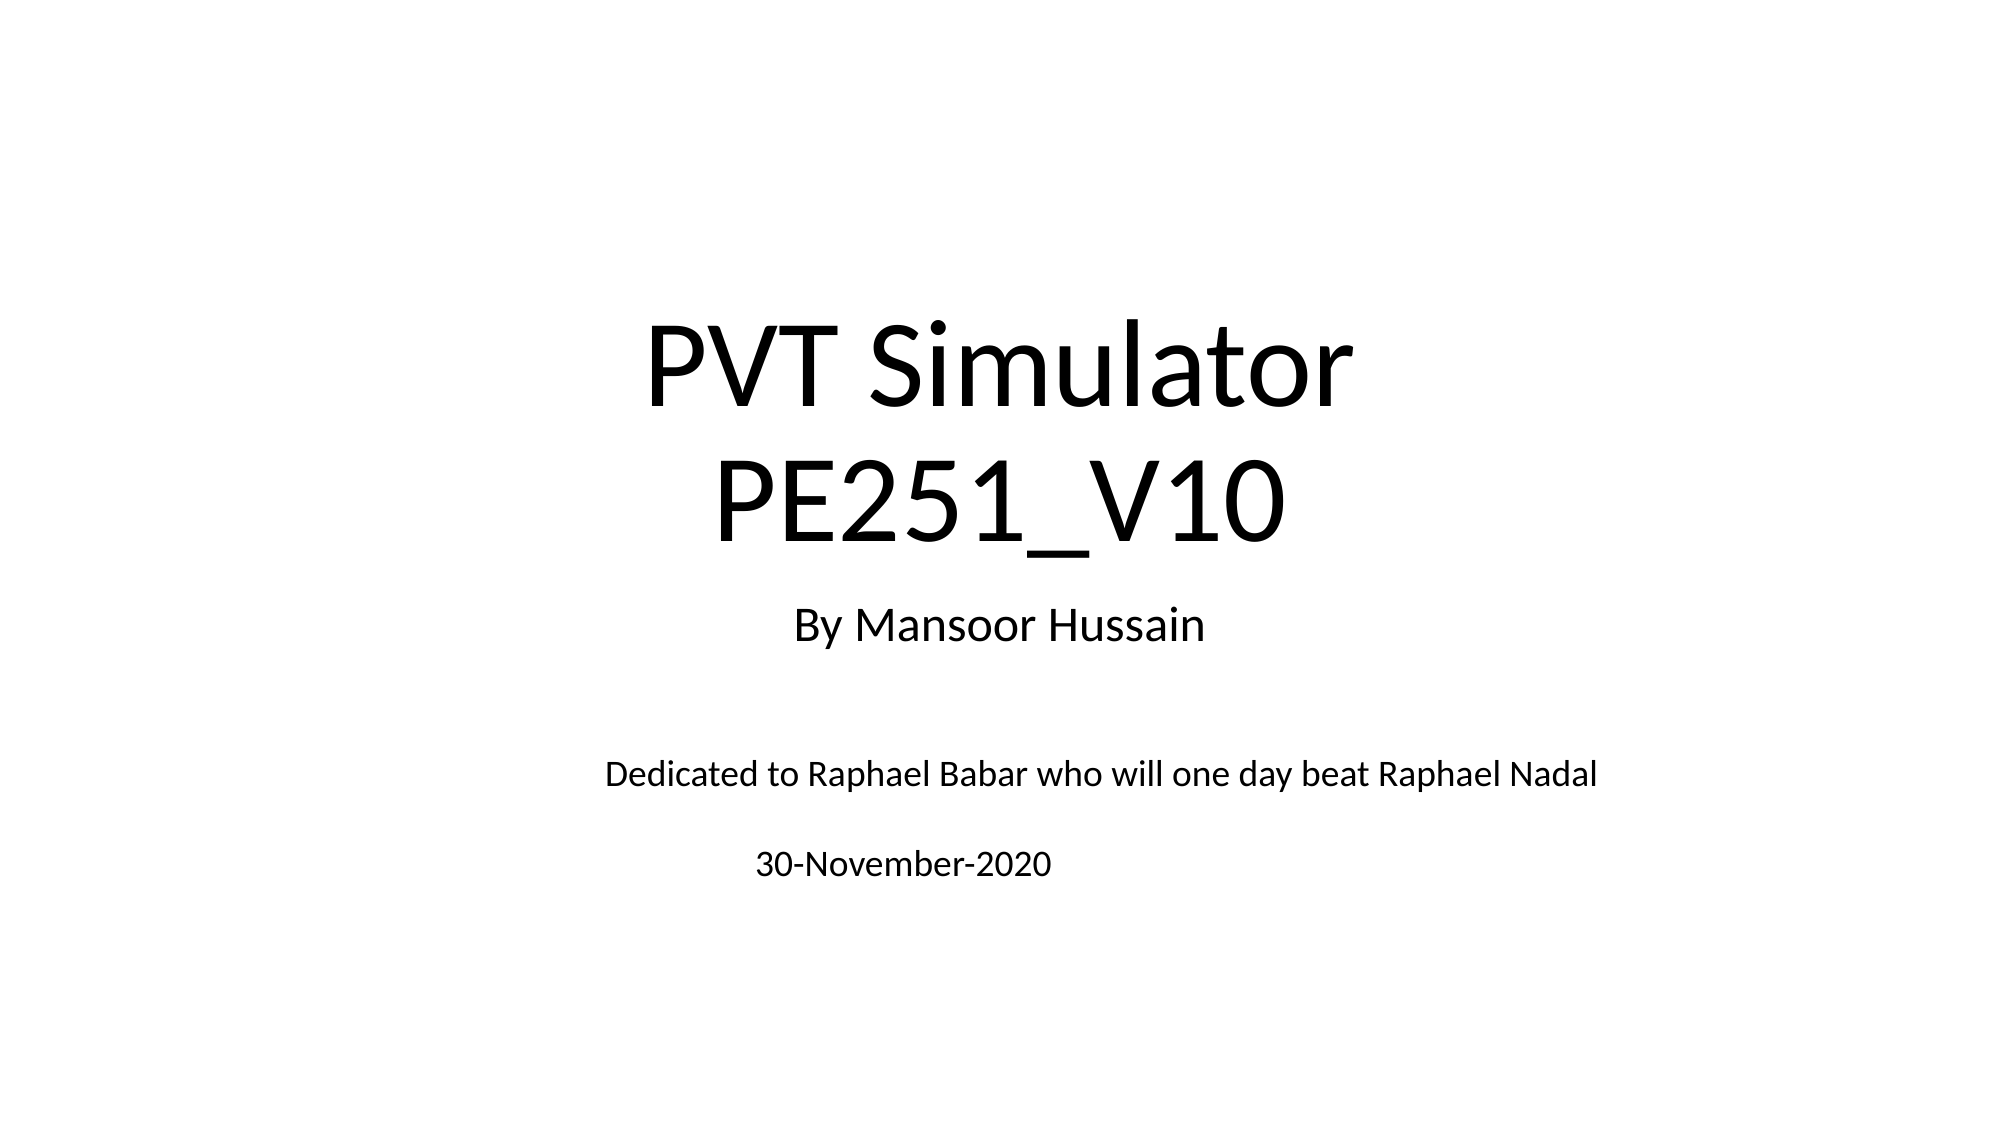

# PVT Simulator PE251_V10
By Mansoor Hussain
Dedicated to Raphael Babar who will one day beat Raphael Nadal

	30-November-2020